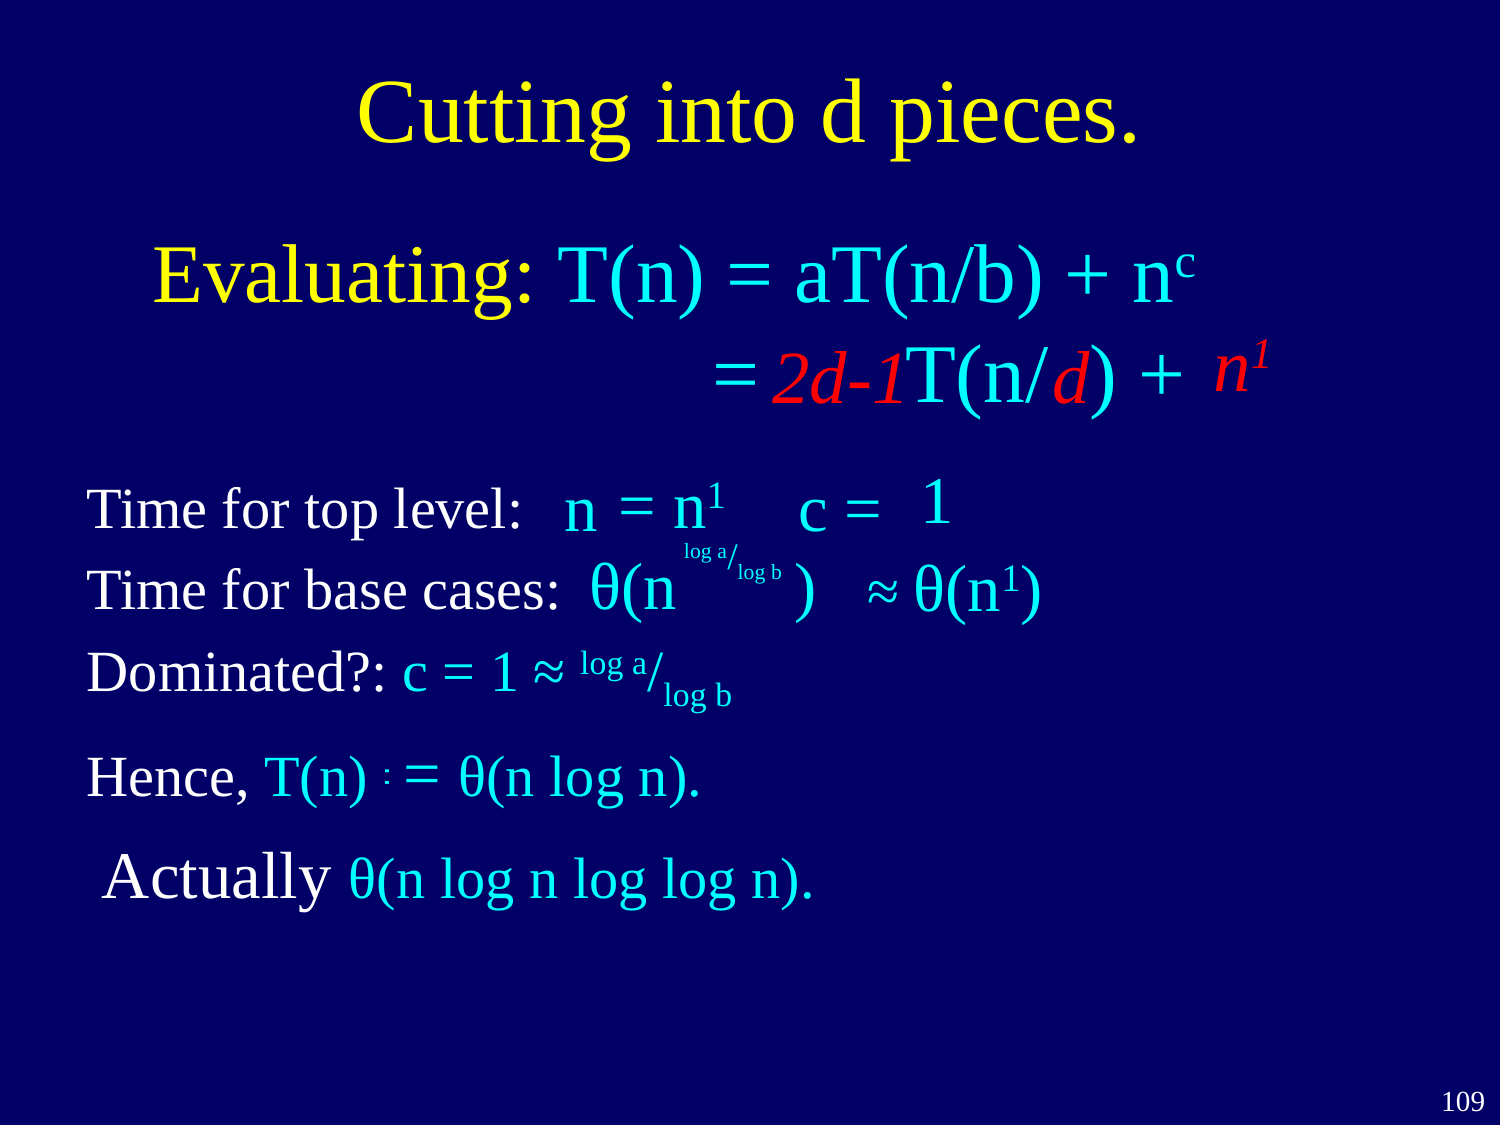

Cutting into d pieces.
Evaluating: T(n) = aT(n/b) + nc
                           =       T(n/  ) +
n1
2d-1
d
1
= n1
n            c =
Time for top level:
Time for base cases:
Dominated?: c = 1 ≈ log a/log b

log a/log b
θ(n       )
≈ θ(n1)
= θ(n log n).
Hence, T(n) = ?
Actually θ(n log n log log n).